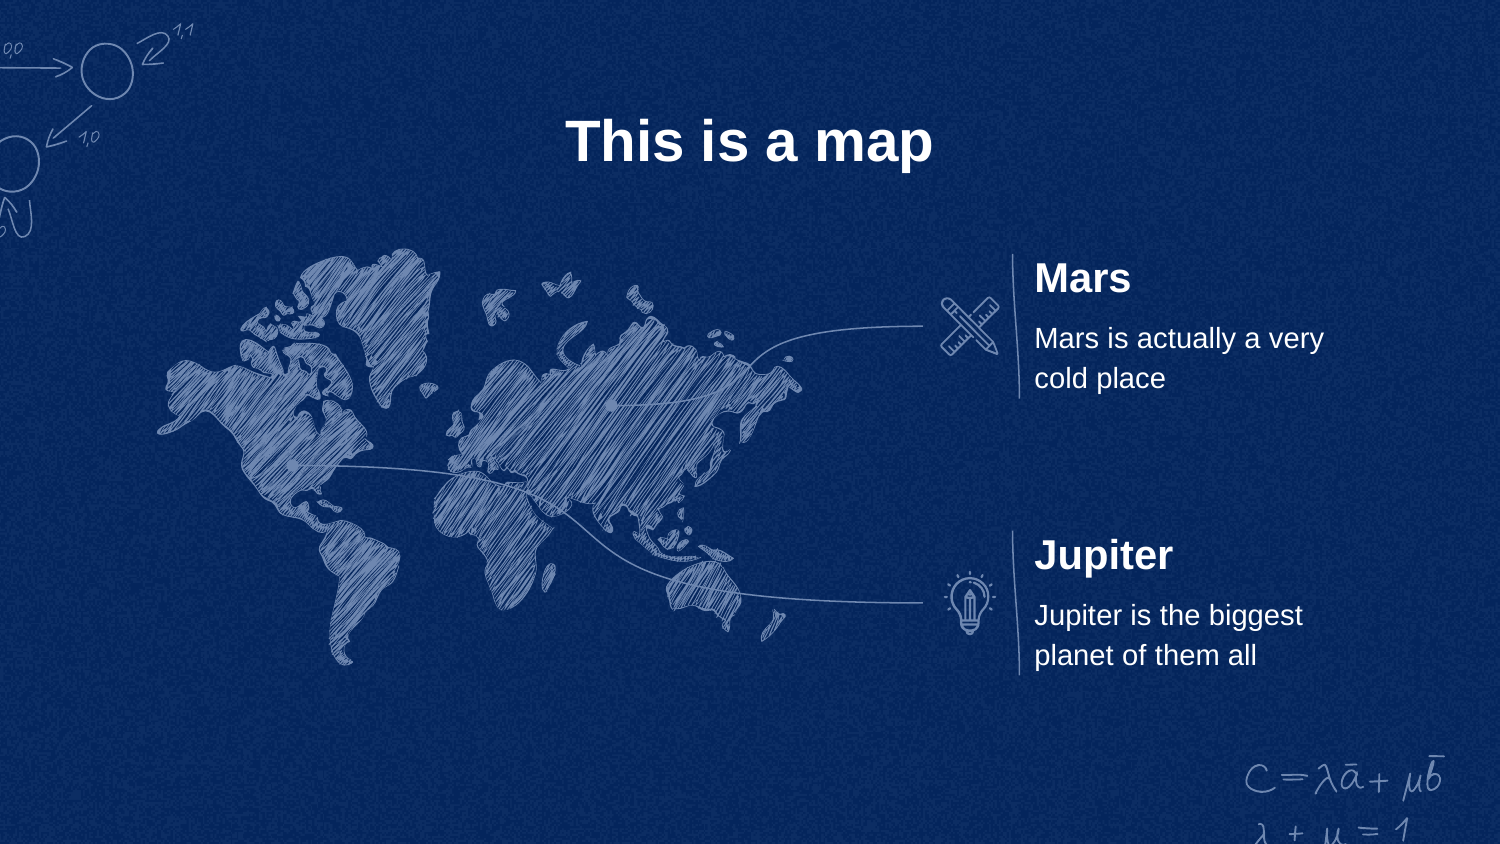

# This is a map
Mars

Mars is actually a very cold place
Jupiter

Jupiter is the biggest planet of them all